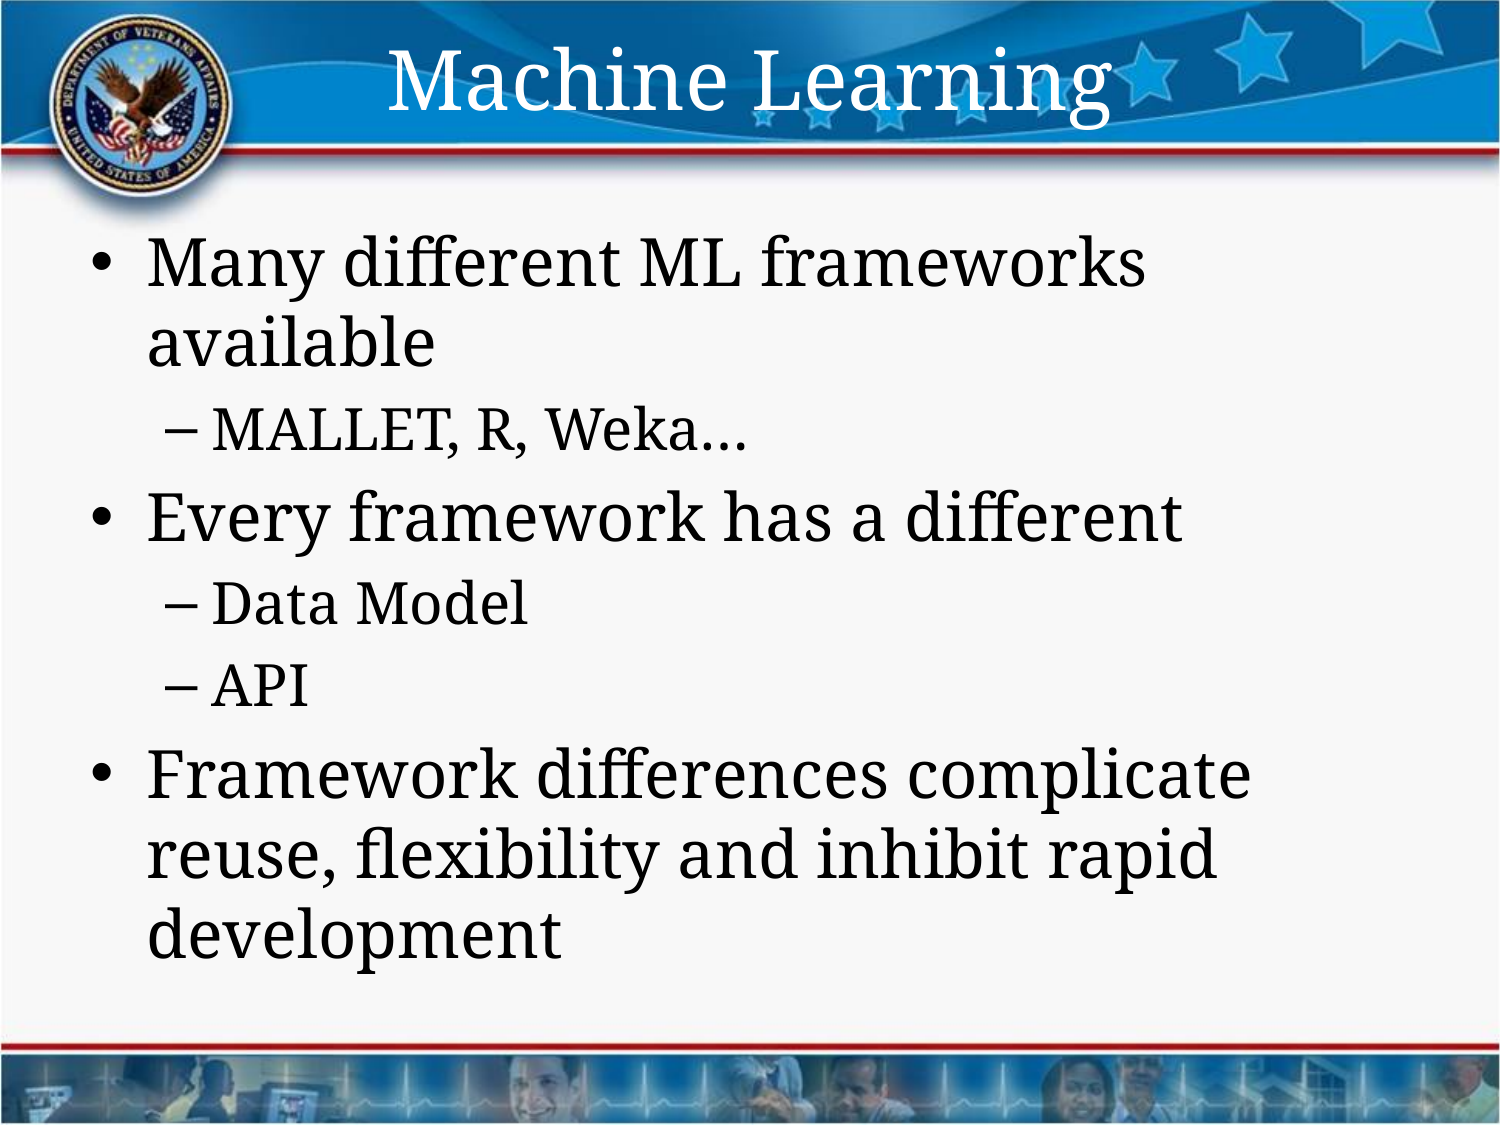

# Machine Learning
Many different ML frameworks available
MALLET, R, Weka…
Every framework has a different
Data Model
API
Framework differences complicate reuse, flexibility and inhibit rapid development